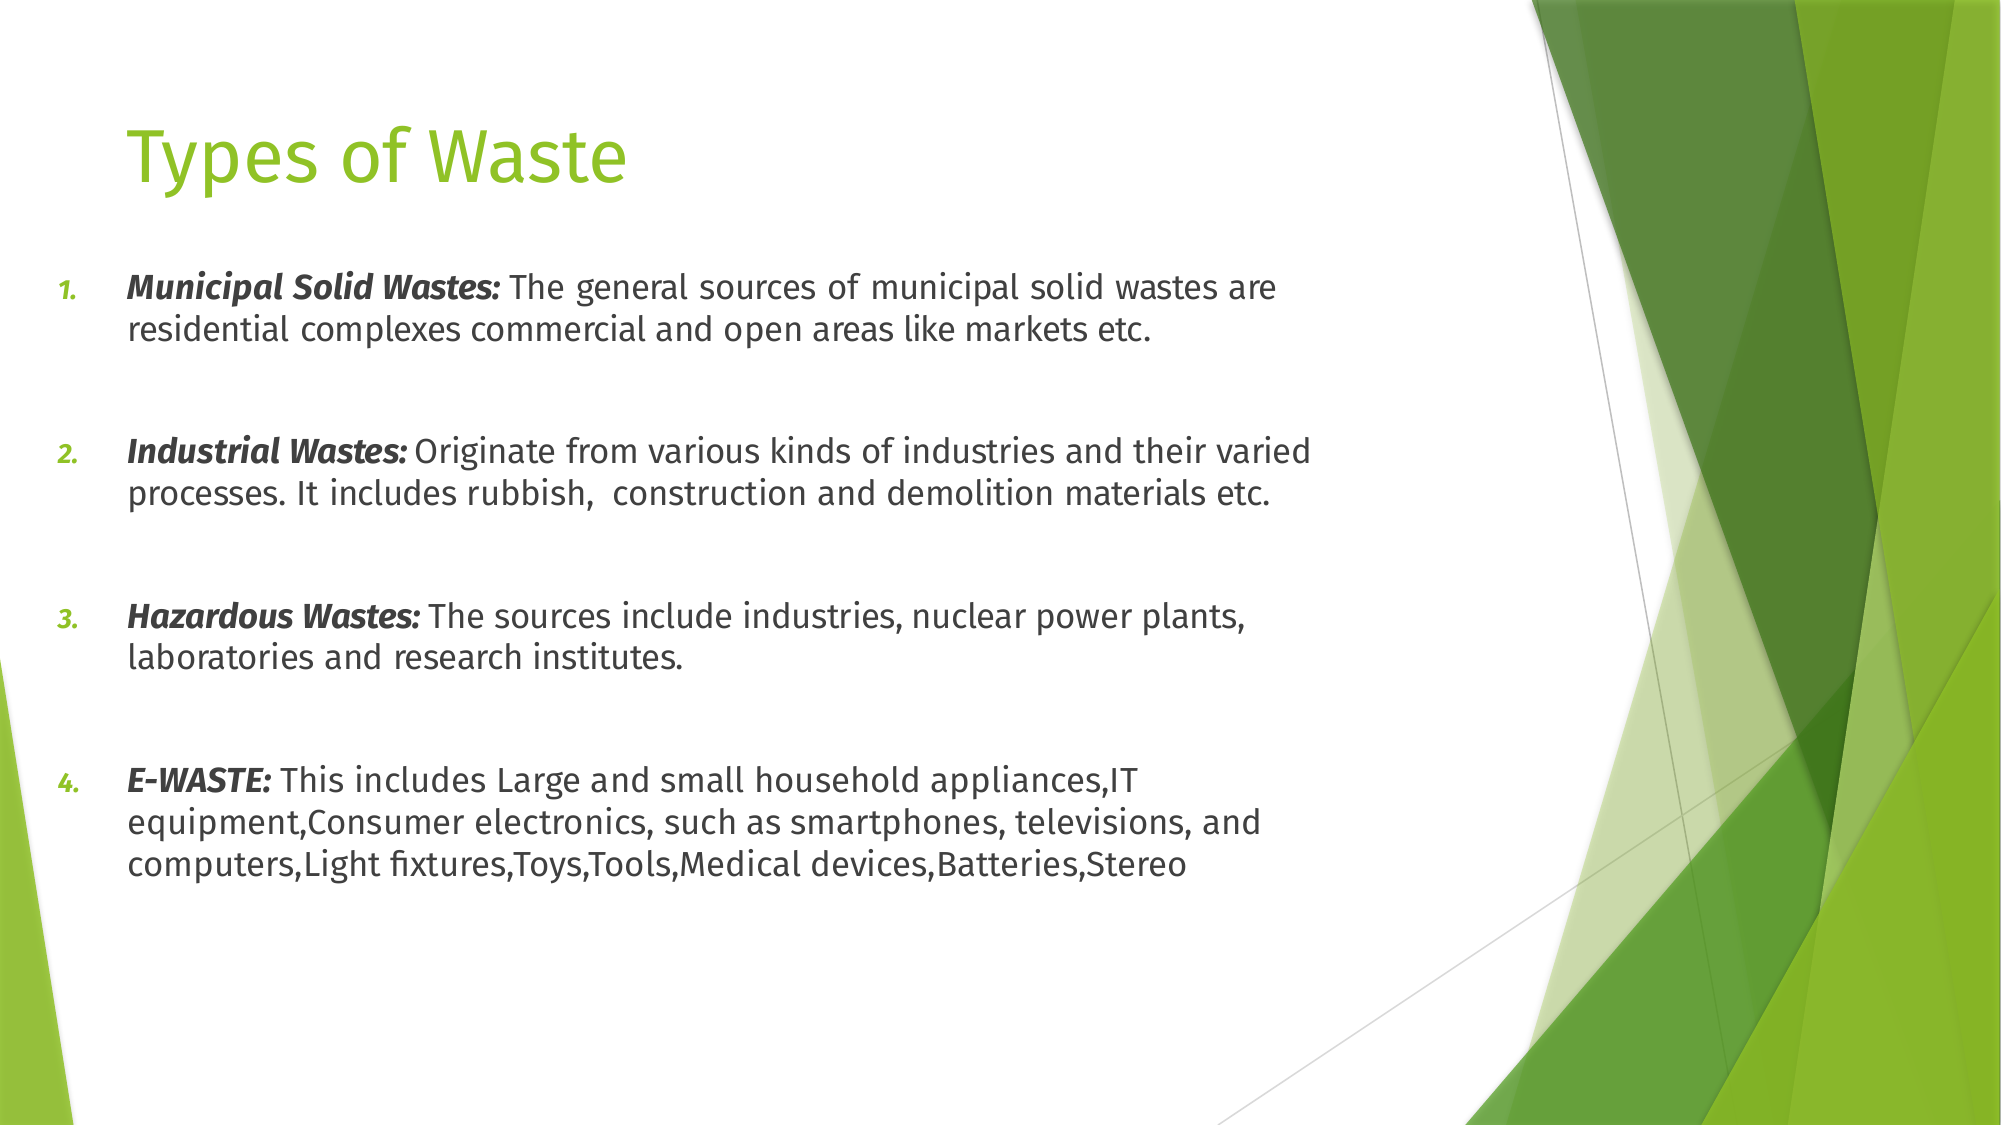

# Types of Waste
Municipal Solid Wastes: The general sources of municipal solid wastes are residential complexes commercial and open areas like markets etc.

Industrial Wastes: Originate from various kinds of industries and their varied processes. It includes rubbish,  construction and demolition materials etc.

Hazardous Wastes: The sources include industries, nuclear power plants,  laboratories and research institutes.

E-WASTE: This includes Large and small household appliances,IT equipment,Consumer electronics, such as smartphones, televisions, and computers,Light fixtures,Toys,Tools,Medical devices,Batteries,Stereo